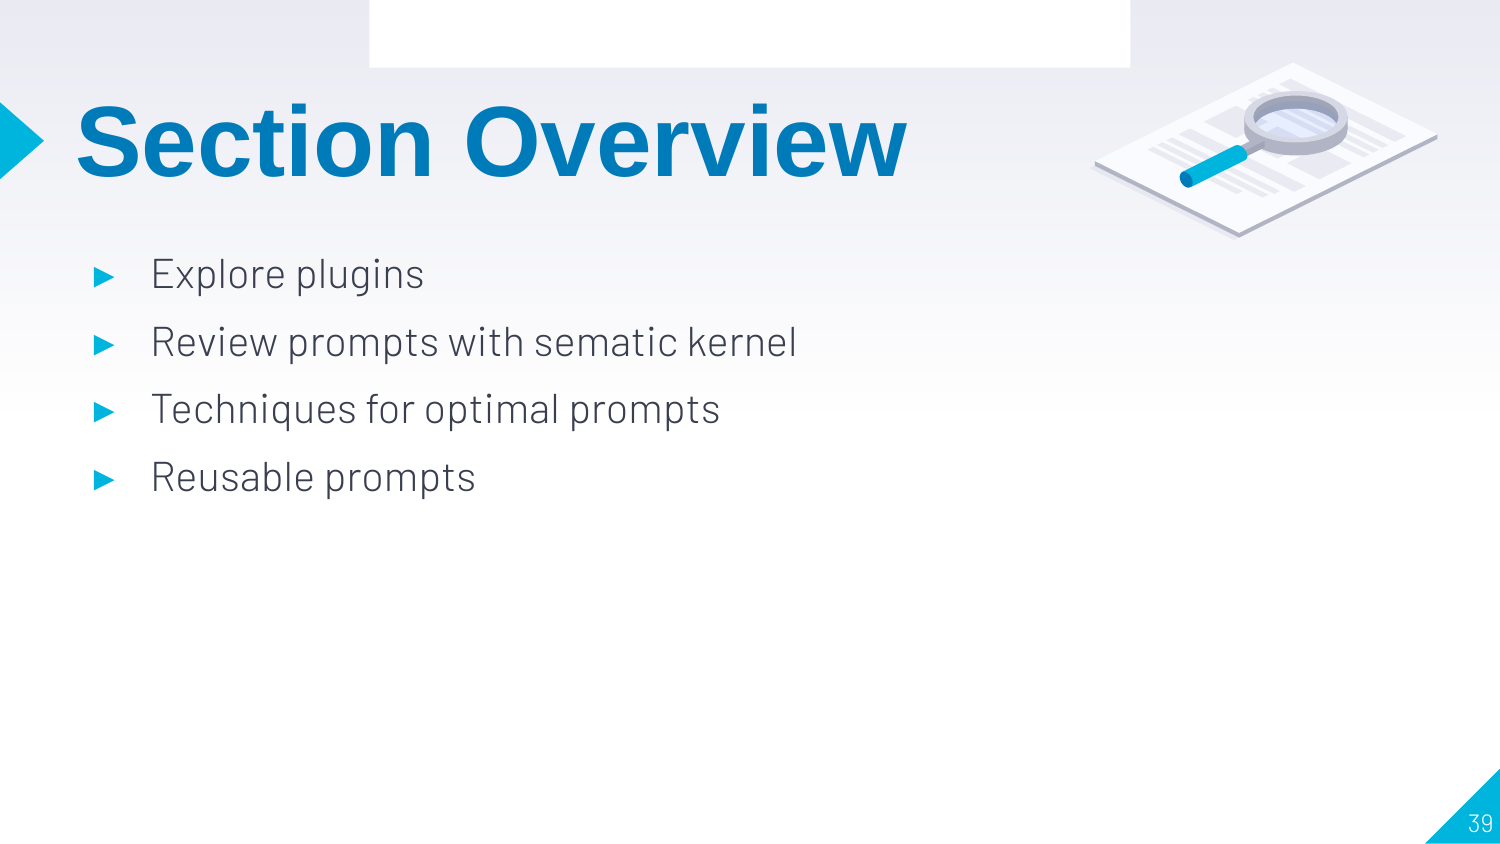

Understanding AI Plugins in Business Context

# Section Overview
Explore plugins
Review prompts with sematic kernel
Techniques for optimal prompts
Reusable prompts
39